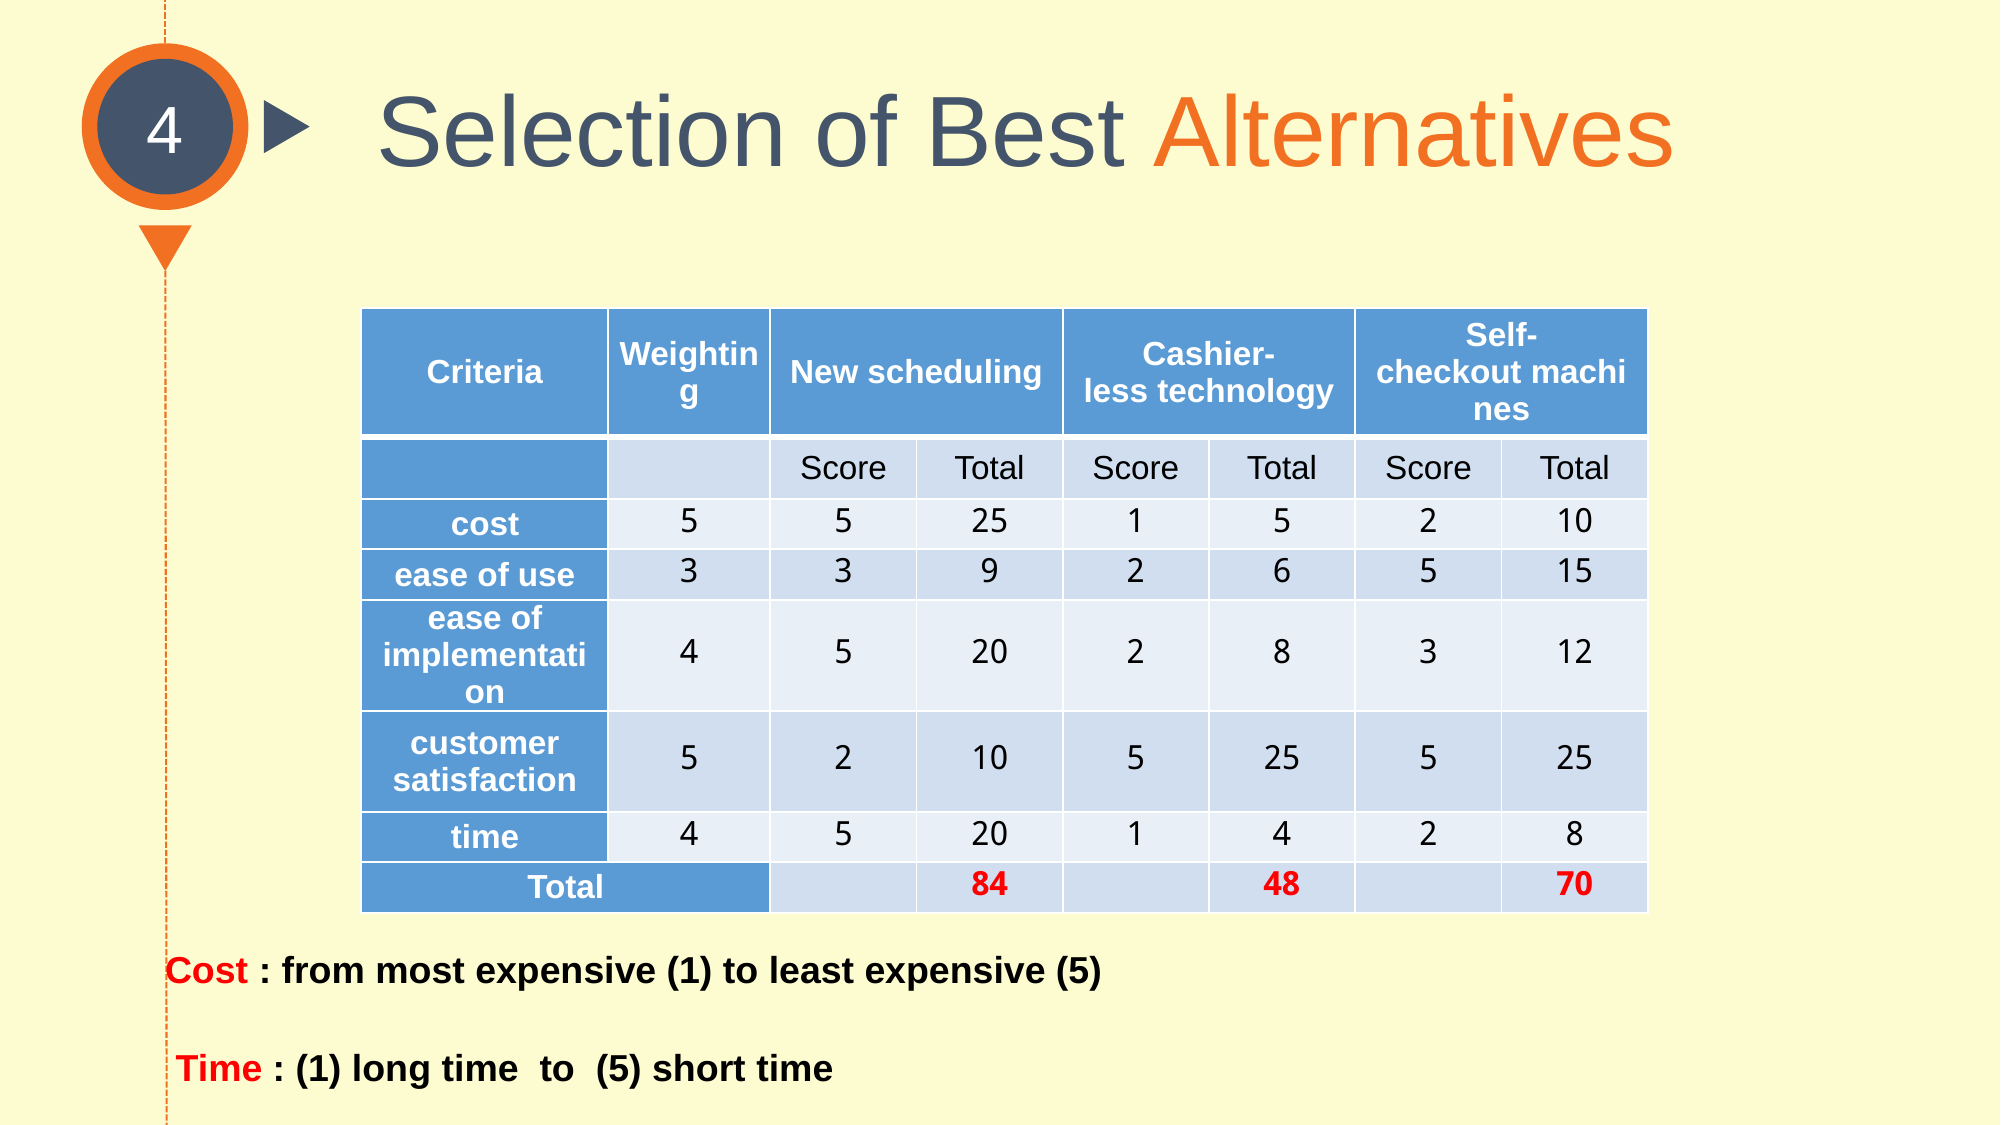

4
Selection of Best Alternatives

| Criteria | Weighting | New scheduling |  | Cashier-less technology |  | Self-checkout machines |  |
| --- | --- | --- | --- | --- | --- | --- | --- |
|  |  | Score | Total | Score | Total | Score | Total |
| cost | 5 | 5 | 25 | 1 | 5 | 2 | 10 |
| ease of use | 3 | 3 | 9 | 2 | 6 | 5 | 15 |
| ease of implementation | 4 | 5 | 20 | 2 | 8 | 3 | 12 |
| customer satisfaction | 5 | 2 | 10 | 5 | 25 | 5 | 25 |
| time | 4 | 5 | 20 | 1 | 4 | 2 | 8 |
| Total |  |  | 84 |  | 48 |  | 70 |
Cost : from most expensive (1) to least expensive (5)
Time : (1) long time  to  (5) short time